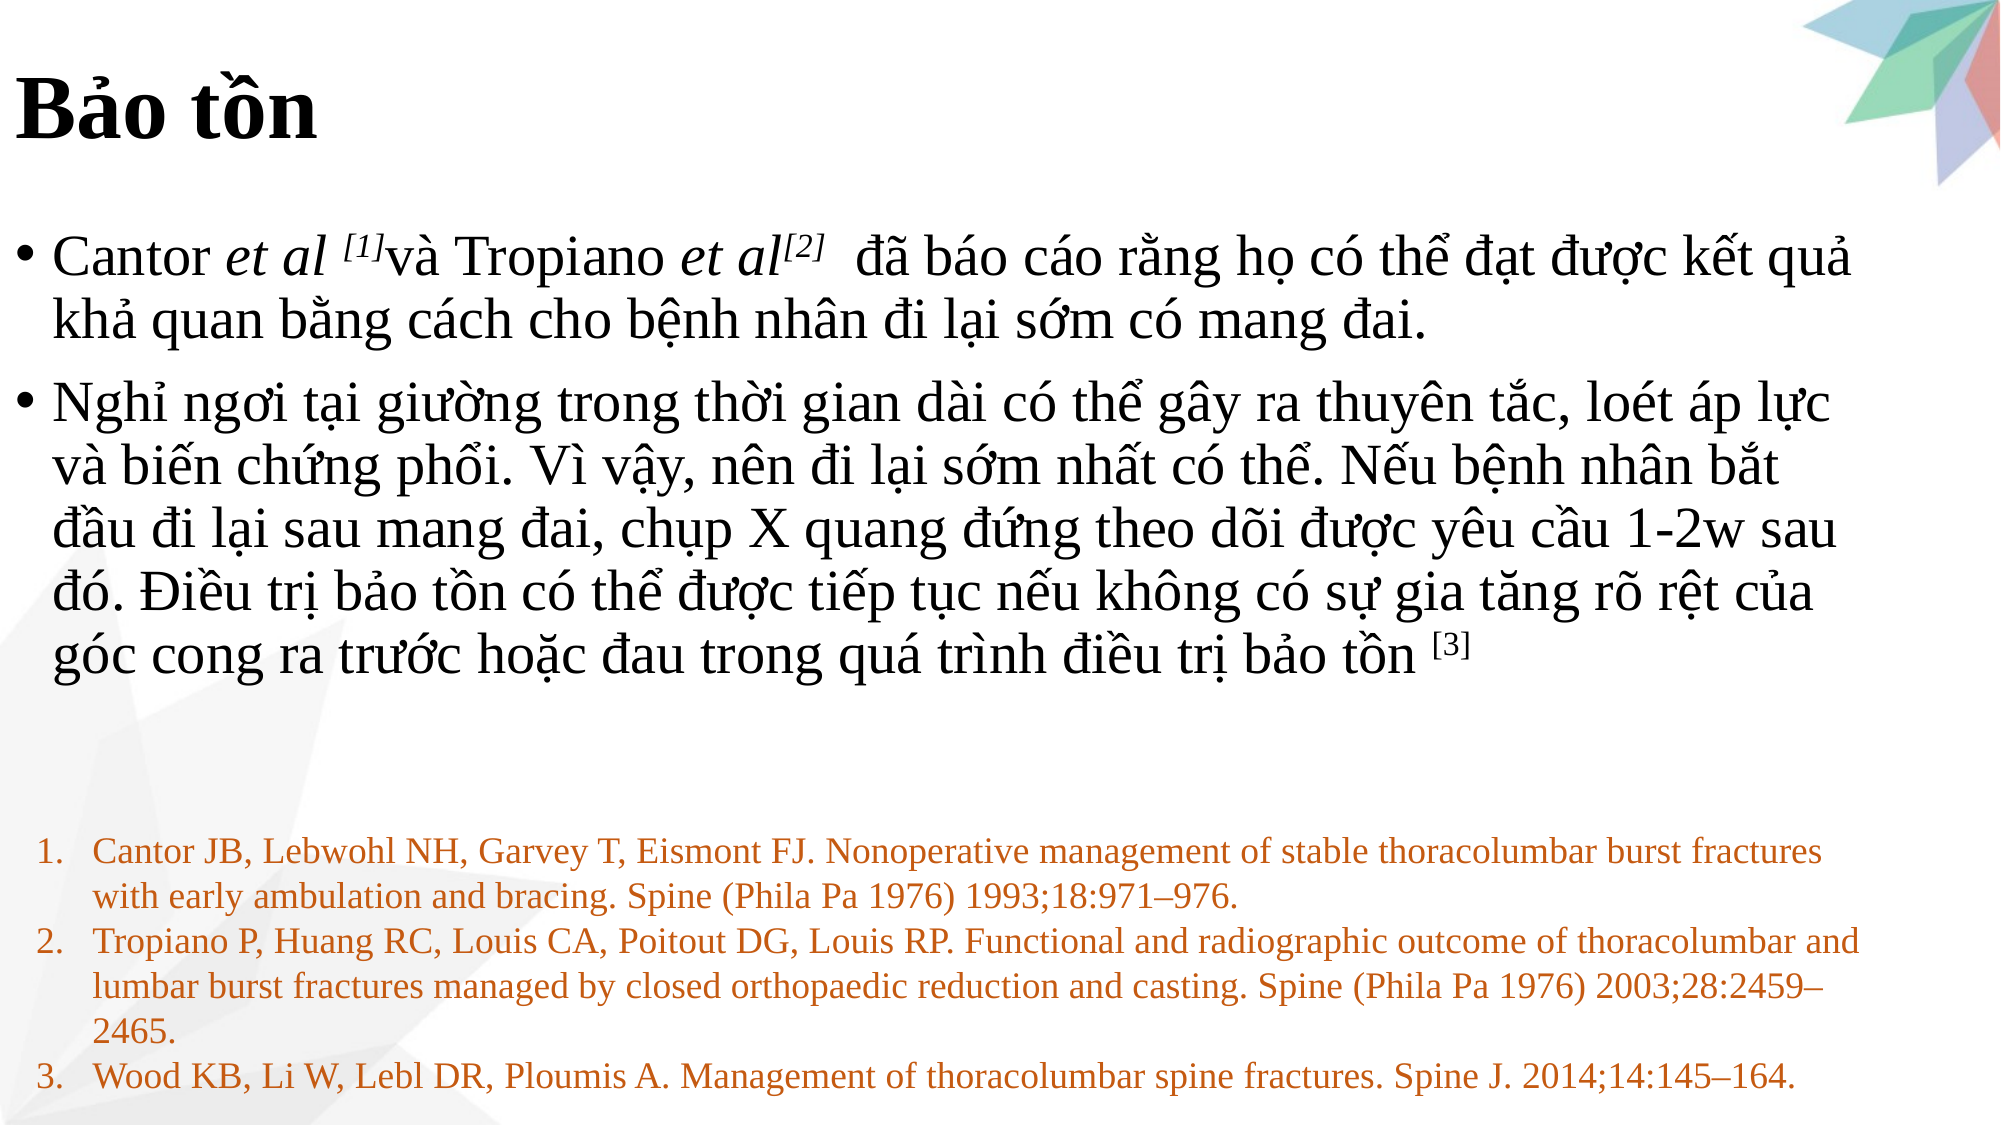

# Bảo tồn
Cantor et al [1]và Tropiano et al[2]  đã báo cáo rằng họ có thể đạt được kết quả khả quan bằng cách cho bệnh nhân đi lại sớm có mang đai.
Nghỉ ngơi tại giường trong thời gian dài có thể gây ra thuyên tắc, loét áp lực và biến chứng phổi. Vì vậy, nên đi lại sớm nhất có thể. Nếu bệnh nhân bắt đầu đi lại sau mang đai, chụp X quang đứng theo dõi được yêu cầu 1-2w sau đó. Điều trị bảo tồn có thể được tiếp tục nếu không có sự gia tăng rõ rệt của góc cong ra trước hoặc đau trong quá trình điều trị bảo tồn [3]
Cantor JB, Lebwohl NH, Garvey T, Eismont FJ. Nonoperative management of stable thoracolumbar burst fractures with early ambulation and bracing. Spine (Phila Pa 1976) 1993;18:971–976.
Tropiano P, Huang RC, Louis CA, Poitout DG, Louis RP. Functional and radiographic outcome of thoracolumbar and lumbar burst fractures managed by closed orthopaedic reduction and casting. Spine (Phila Pa 1976) 2003;28:2459–2465.
Wood KB, Li W, Lebl DR, Ploumis A. Management of thoracolumbar spine fractures. Spine J. 2014;14:145–164.